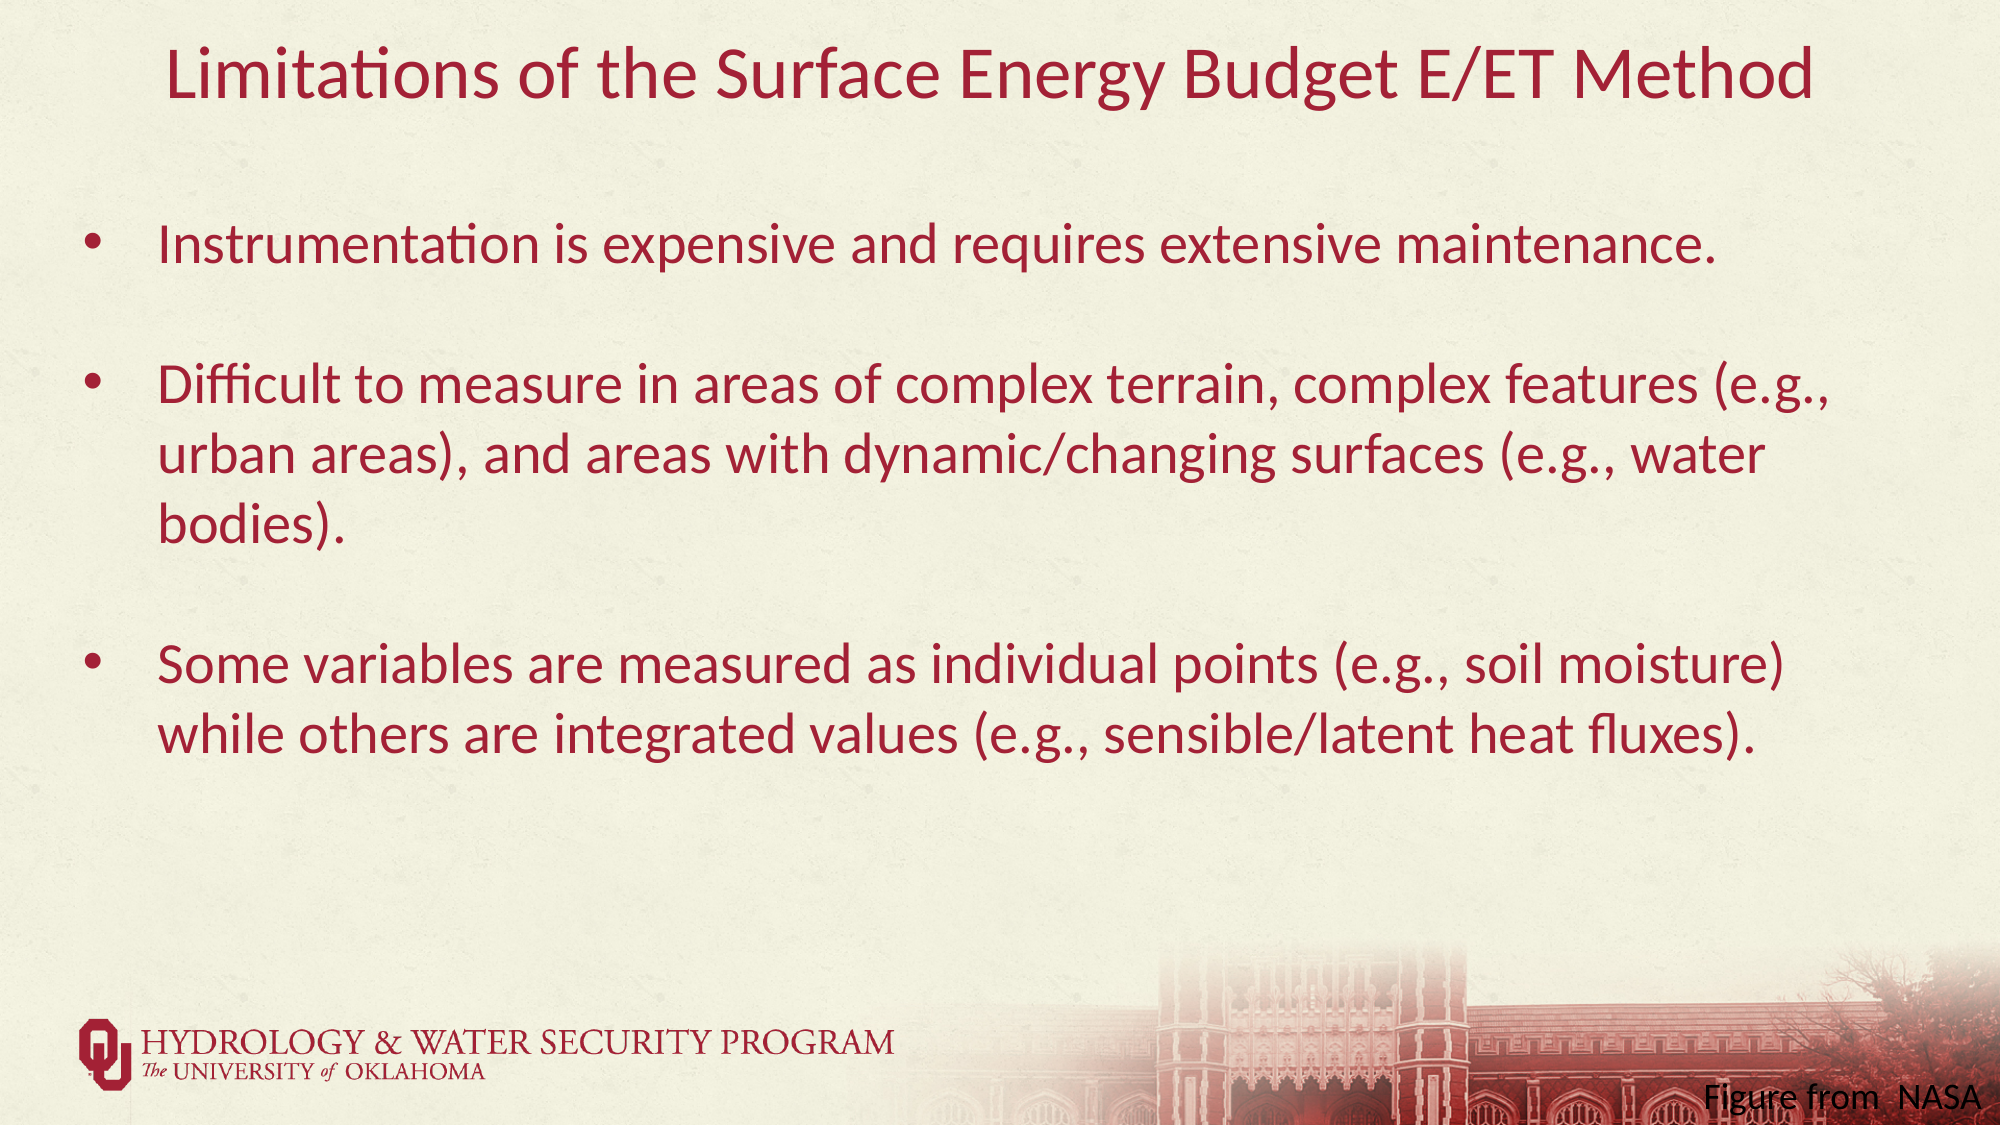

# Limitations of the Surface Energy Budget E/ET Method
Instrumentation is expensive and requires extensive maintenance.

Difficult to measure in areas of complex terrain, complex features (e.g., urban areas), and areas with dynamic/changing surfaces (e.g., water bodies).

Some variables are measured as individual points (e.g., soil moisture) while others are integrated values (e.g., sensible/latent heat fluxes).

Figure from  NASA